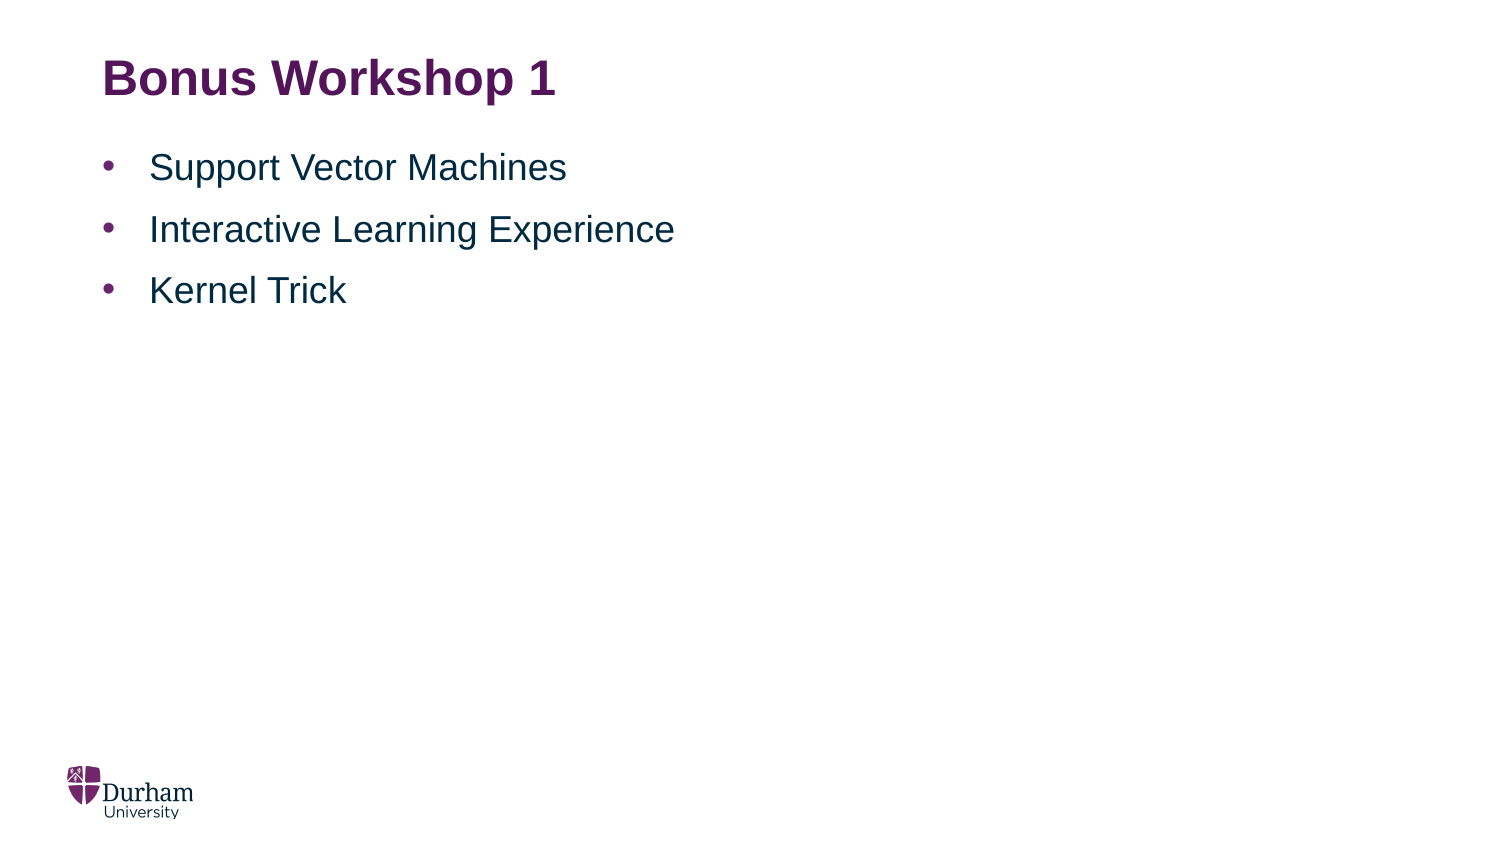

# Bonus Workshop 1
Support Vector Machines
Interactive Learning Experience
Kernel Trick